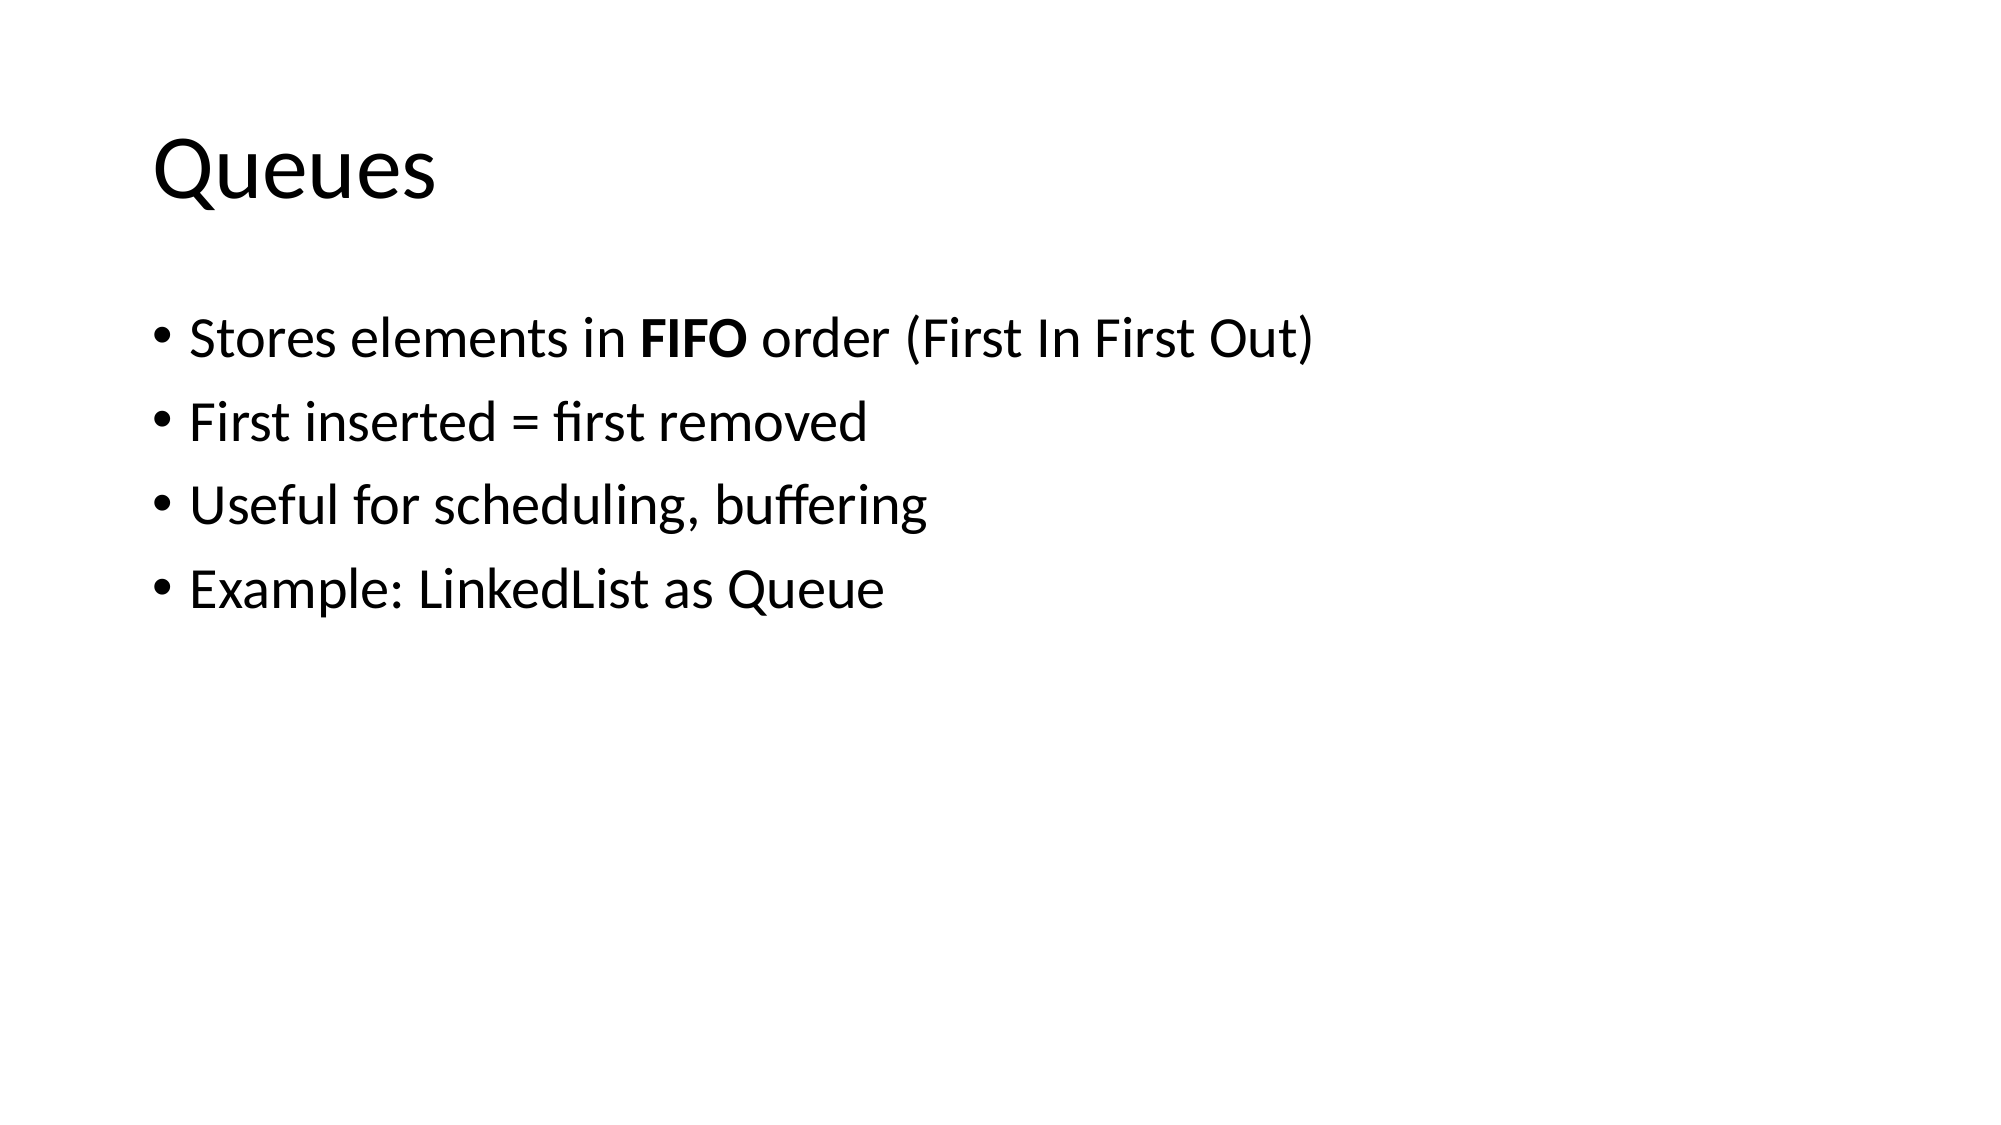

# Queues
Stores elements in FIFO order (First In First Out)
First inserted = first removed
Useful for scheduling, buffering
Example: LinkedList as Queue